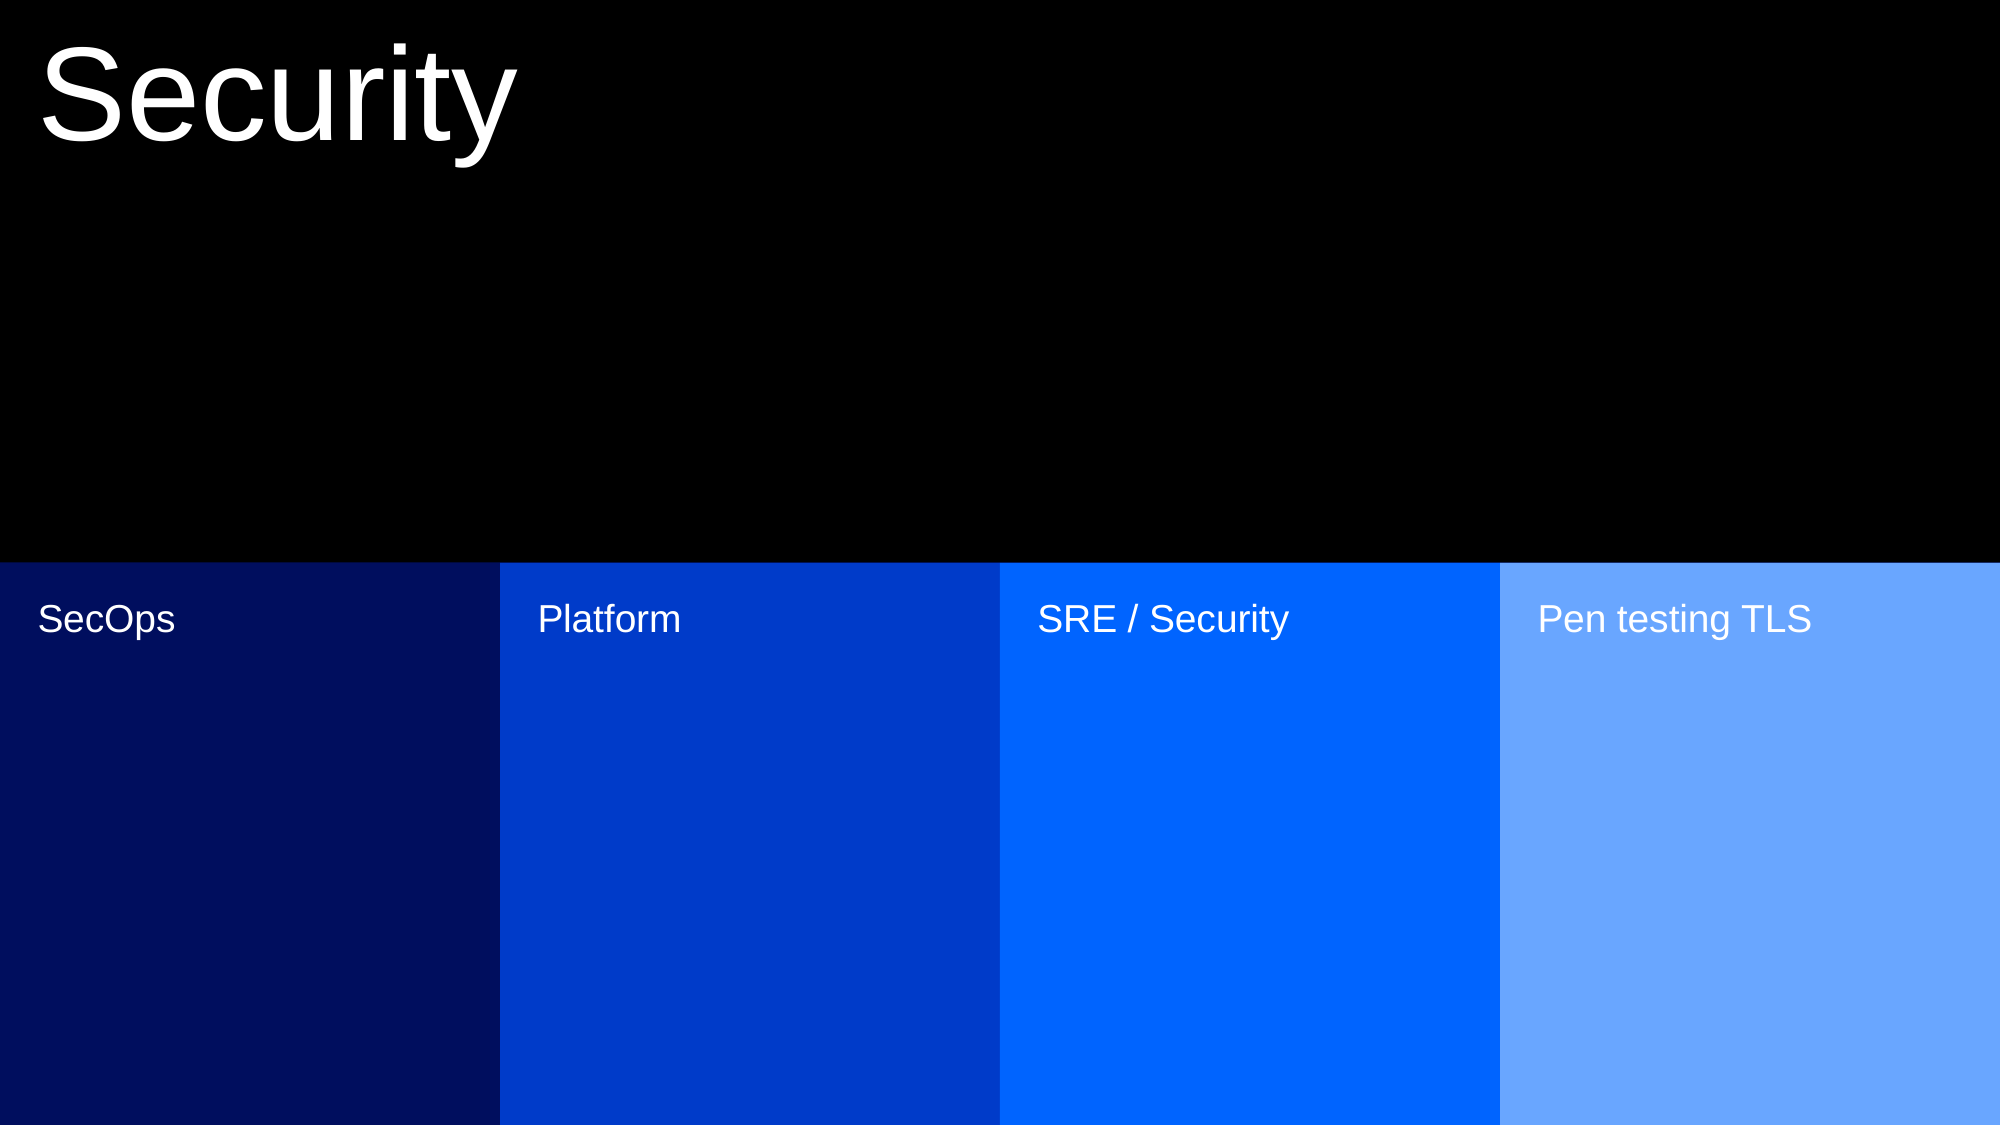

# Security
SecOps
Platform
SRE / Security
Pen testing TLS
4